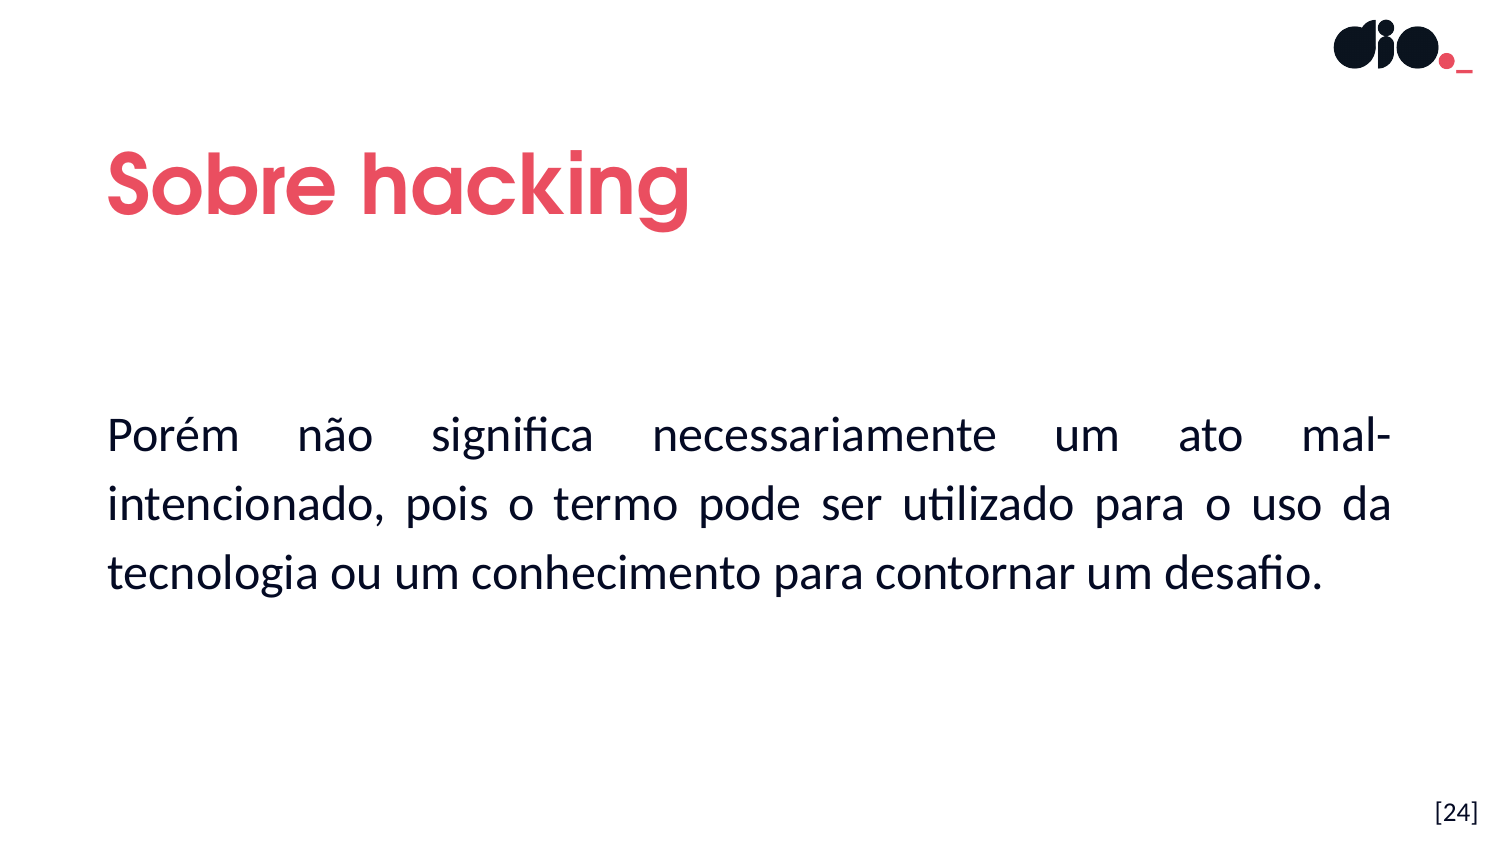

Sobre hacking
Porém não significa necessariamente um ato mal-intencionado, pois o termo pode ser utilizado para o uso da tecnologia ou um conhecimento para contornar um desafio.
[24]